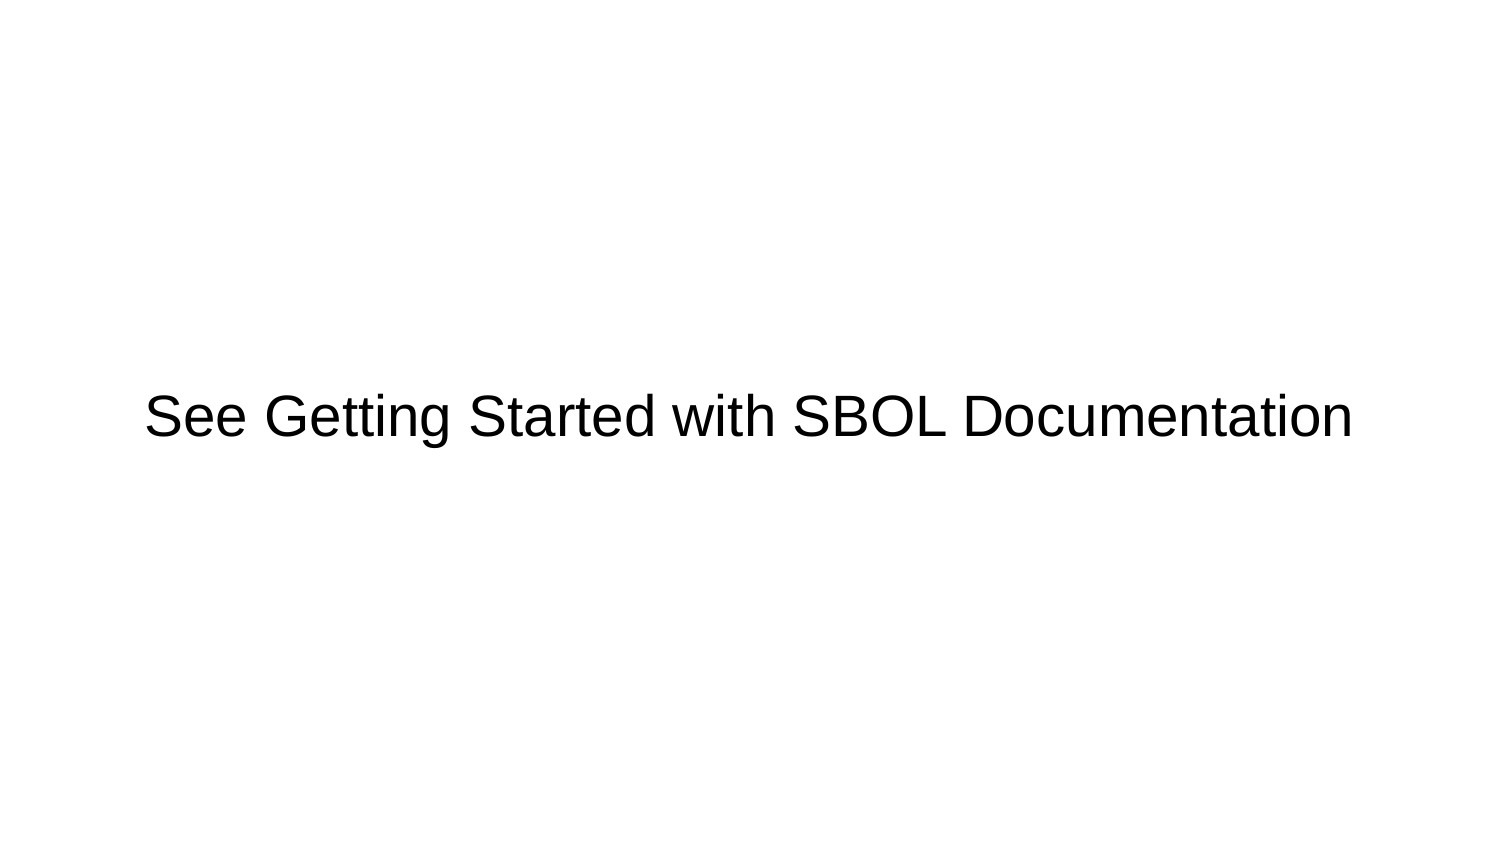

# See Getting Started with SBOL Documentation